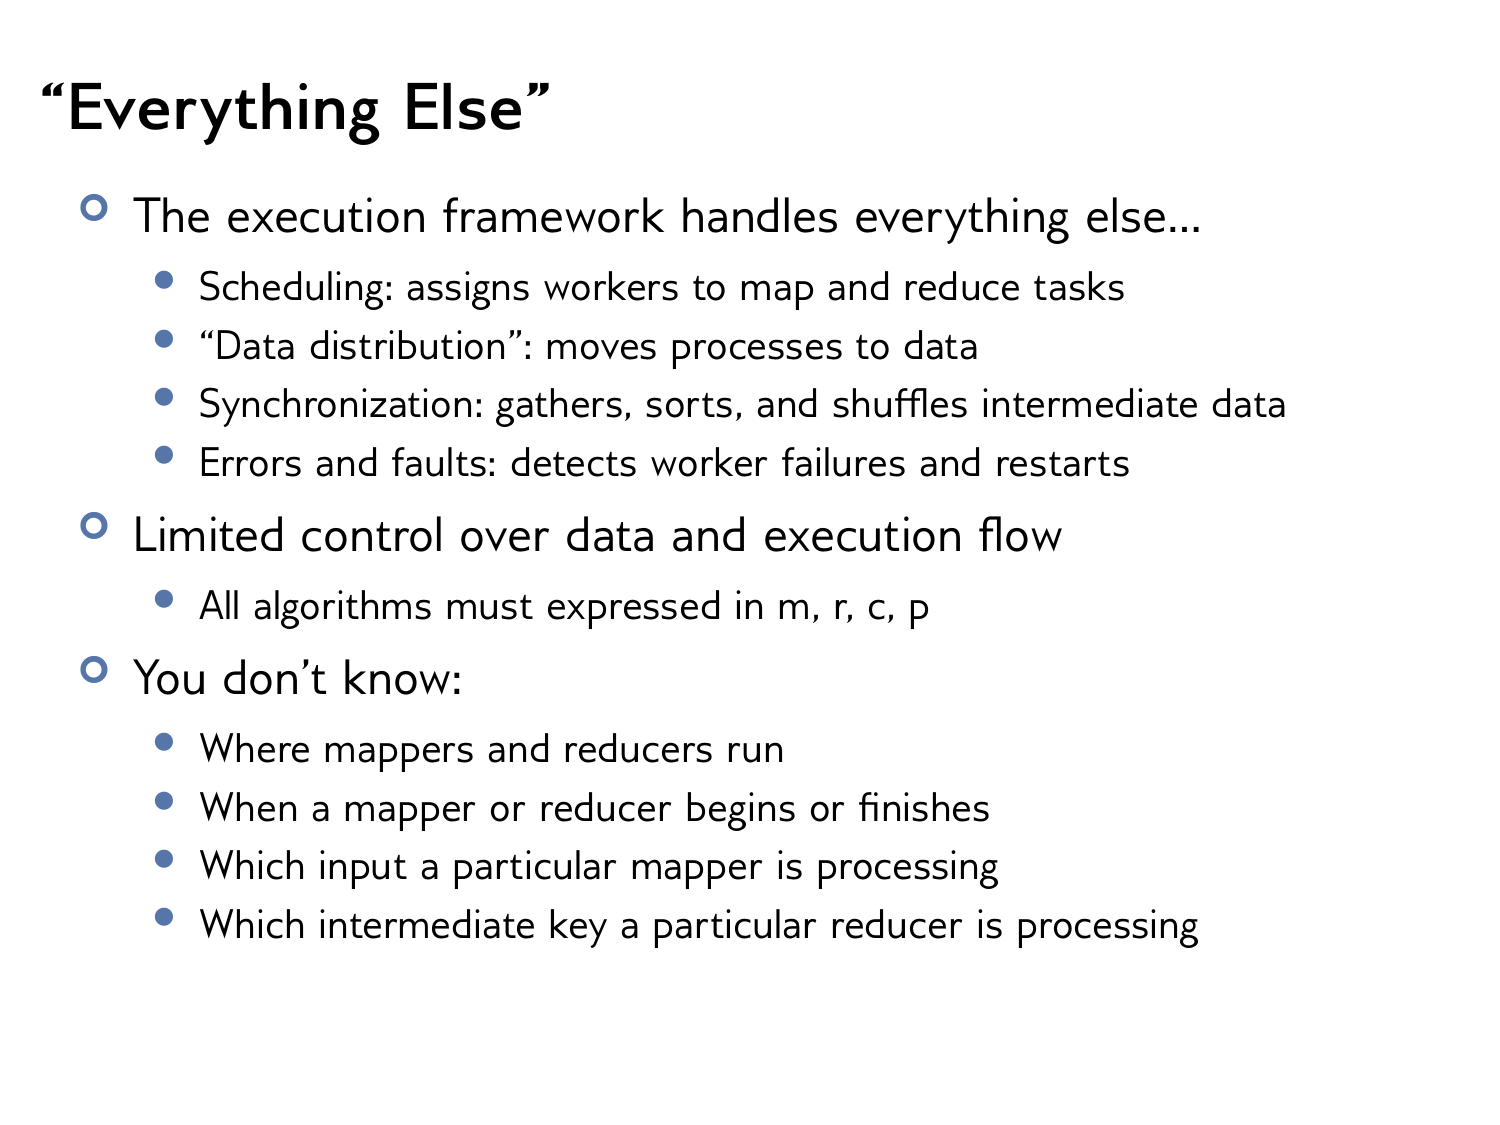

# “Everything Else”
The execution framework handles everything else…
Scheduling: assigns workers to map and reduce tasks
“Data distribution”: moves processes to data
Synchronization: gathers, sorts, and shuffles intermediate data
Errors and faults: detects worker failures and restarts
Limited control over data and execution flow
All algorithms must expressed in m, r, c, p
You don’t know:
Where mappers and reducers run
When a mapper or reducer begins or finishes
Which input a particular mapper is processing
Which intermediate key a particular reducer is processing